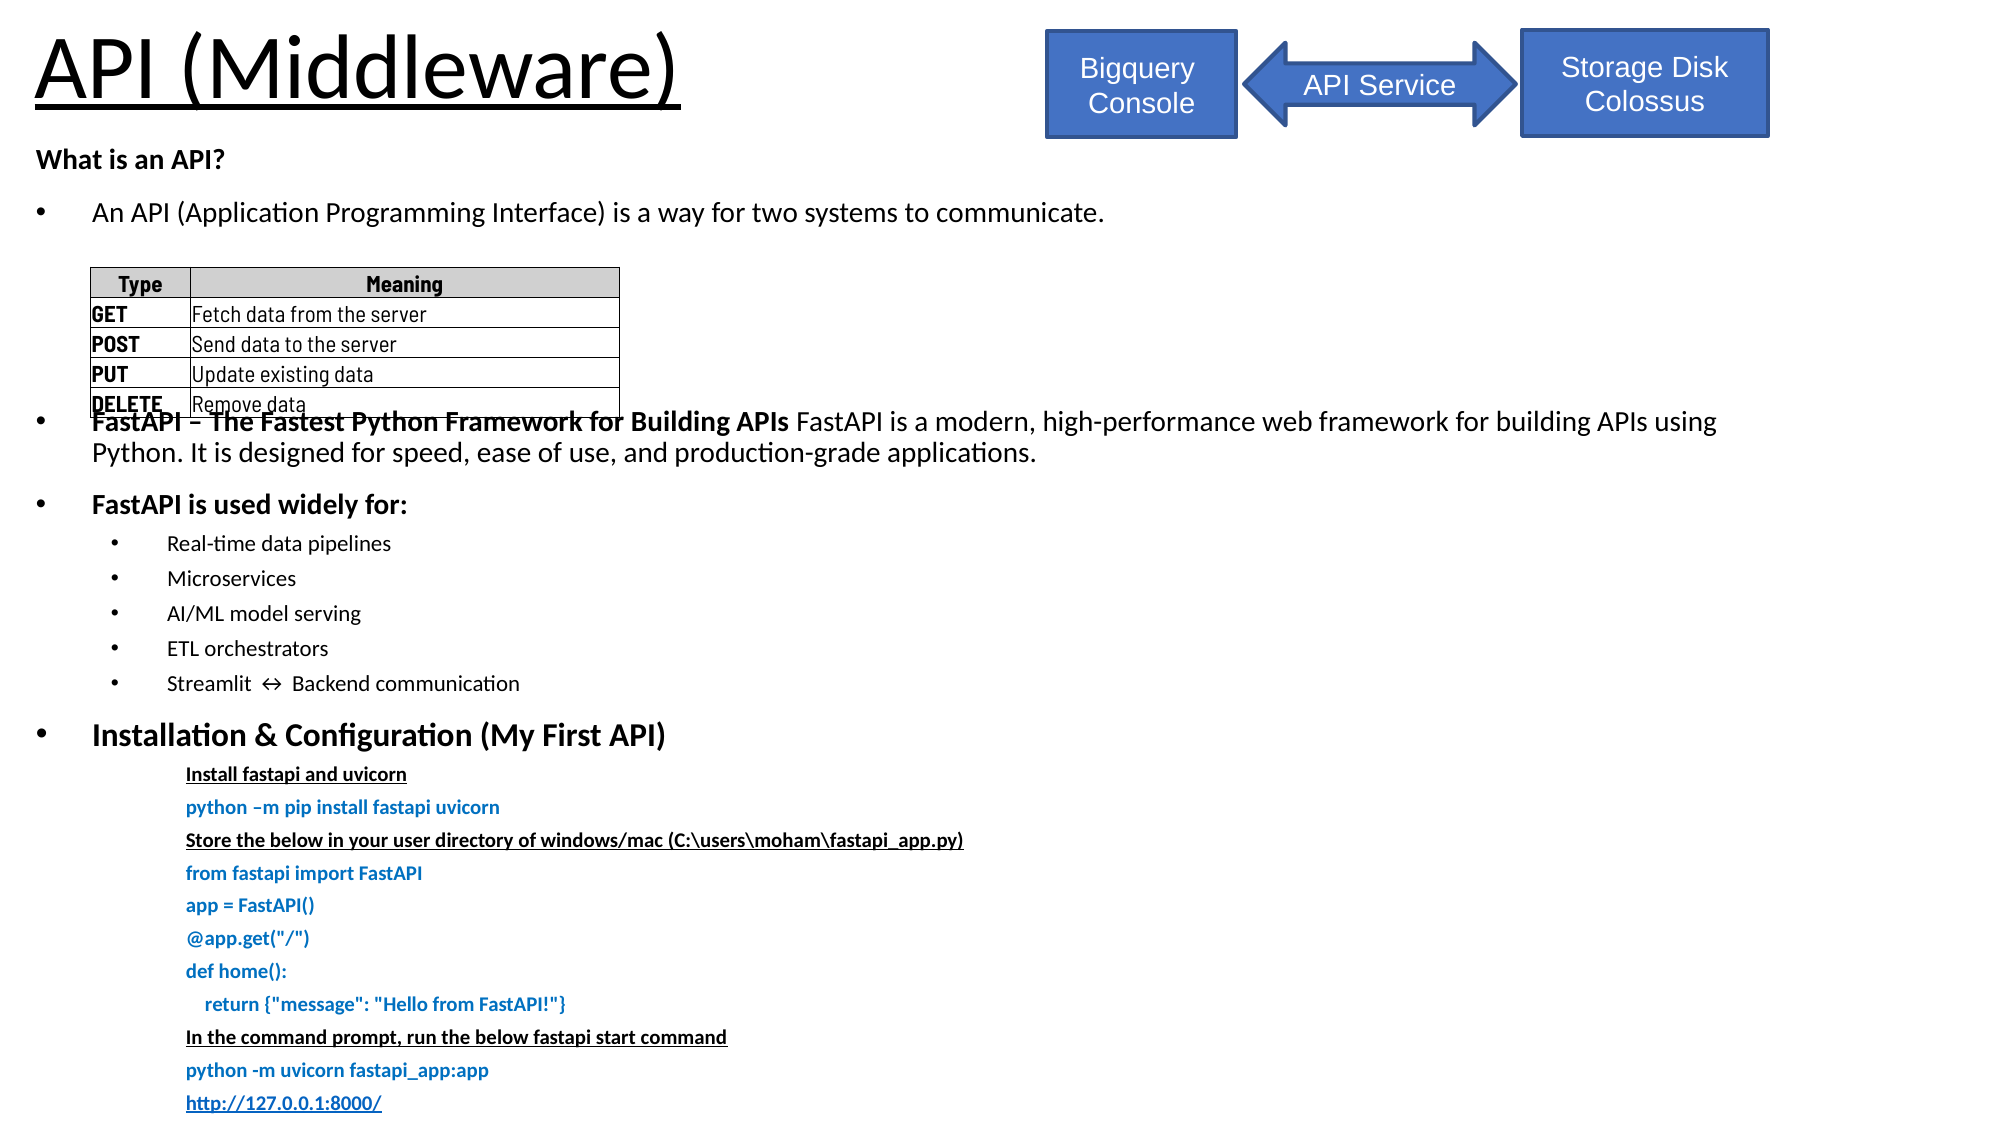

# API (Middleware)
Storage Disk
Colossus
Bigquery
Console
API Service
What is an API?
An API (Application Programming Interface) is a way for two systems to communicate.

FastAPI – The Fastest Python Framework for Building APIs FastAPI is a modern, high-performance web framework for building APIs using Python. It is designed for speed, ease of use, and production-grade applications.
FastAPI is used widely for:
Real-time data pipelines
Microservices
AI/ML model serving
ETL orchestrators
Streamlit ↔ Backend communication
Installation & Configuration (My First API)
Install fastapi and uvicorn
python –m pip install fastapi uvicorn
Store the below in your user directory of windows/mac (C:\users\moham\fastapi_app.py)
from fastapi import FastAPI
app = FastAPI()
@app.get("/")
def home():
    return {"message": "Hello from FastAPI!"}
In the command prompt, run the below fastapi start command
python -m uvicorn fastapi_app:app
http://127.0.0.1:8000/

| Type | Meaning |
| --- | --- |
| GET | Fetch data from the server |
| POST | Send data to the server |
| PUT | Update existing data |
| DELETE | Remove data |